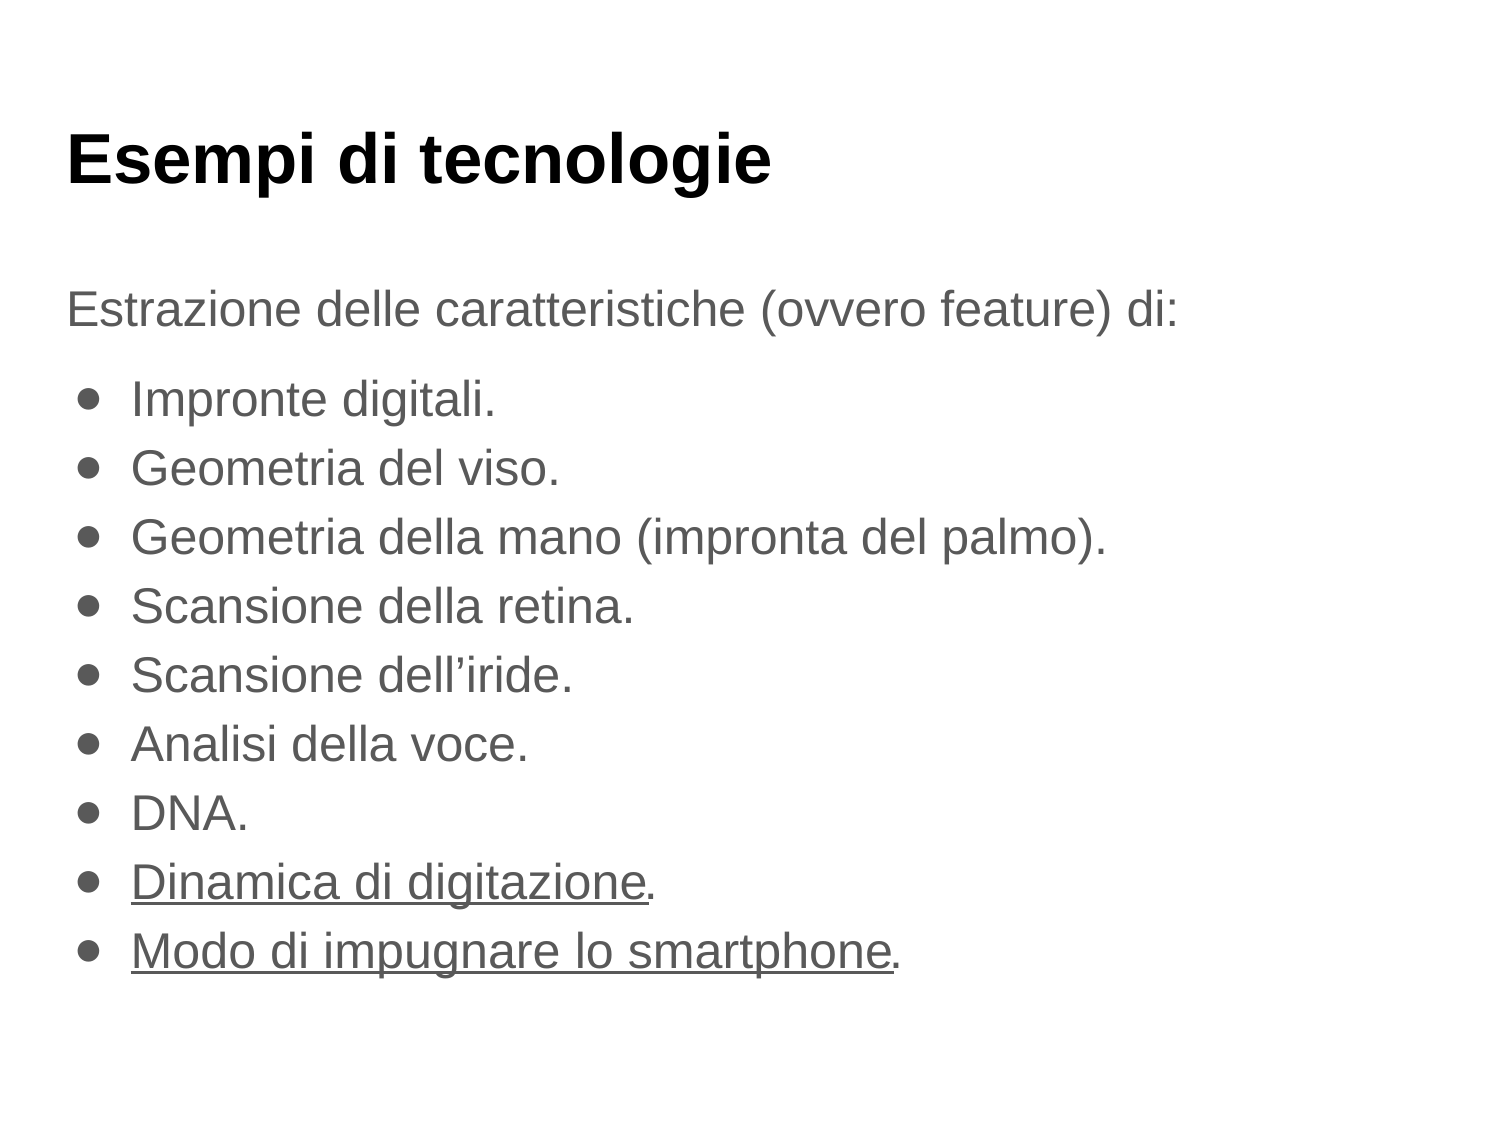

# Esempi di tecnologie
Estrazione delle caratteristiche (ovvero feature) di:
Impronte digitali.
Geometria del viso.
Geometria della mano (impronta del palmo).
Scansione della retina.
Scansione dell’iride.
Analisi della voce.
DNA.
Dinamica di digitazione.
Modo di impugnare lo smartphone.